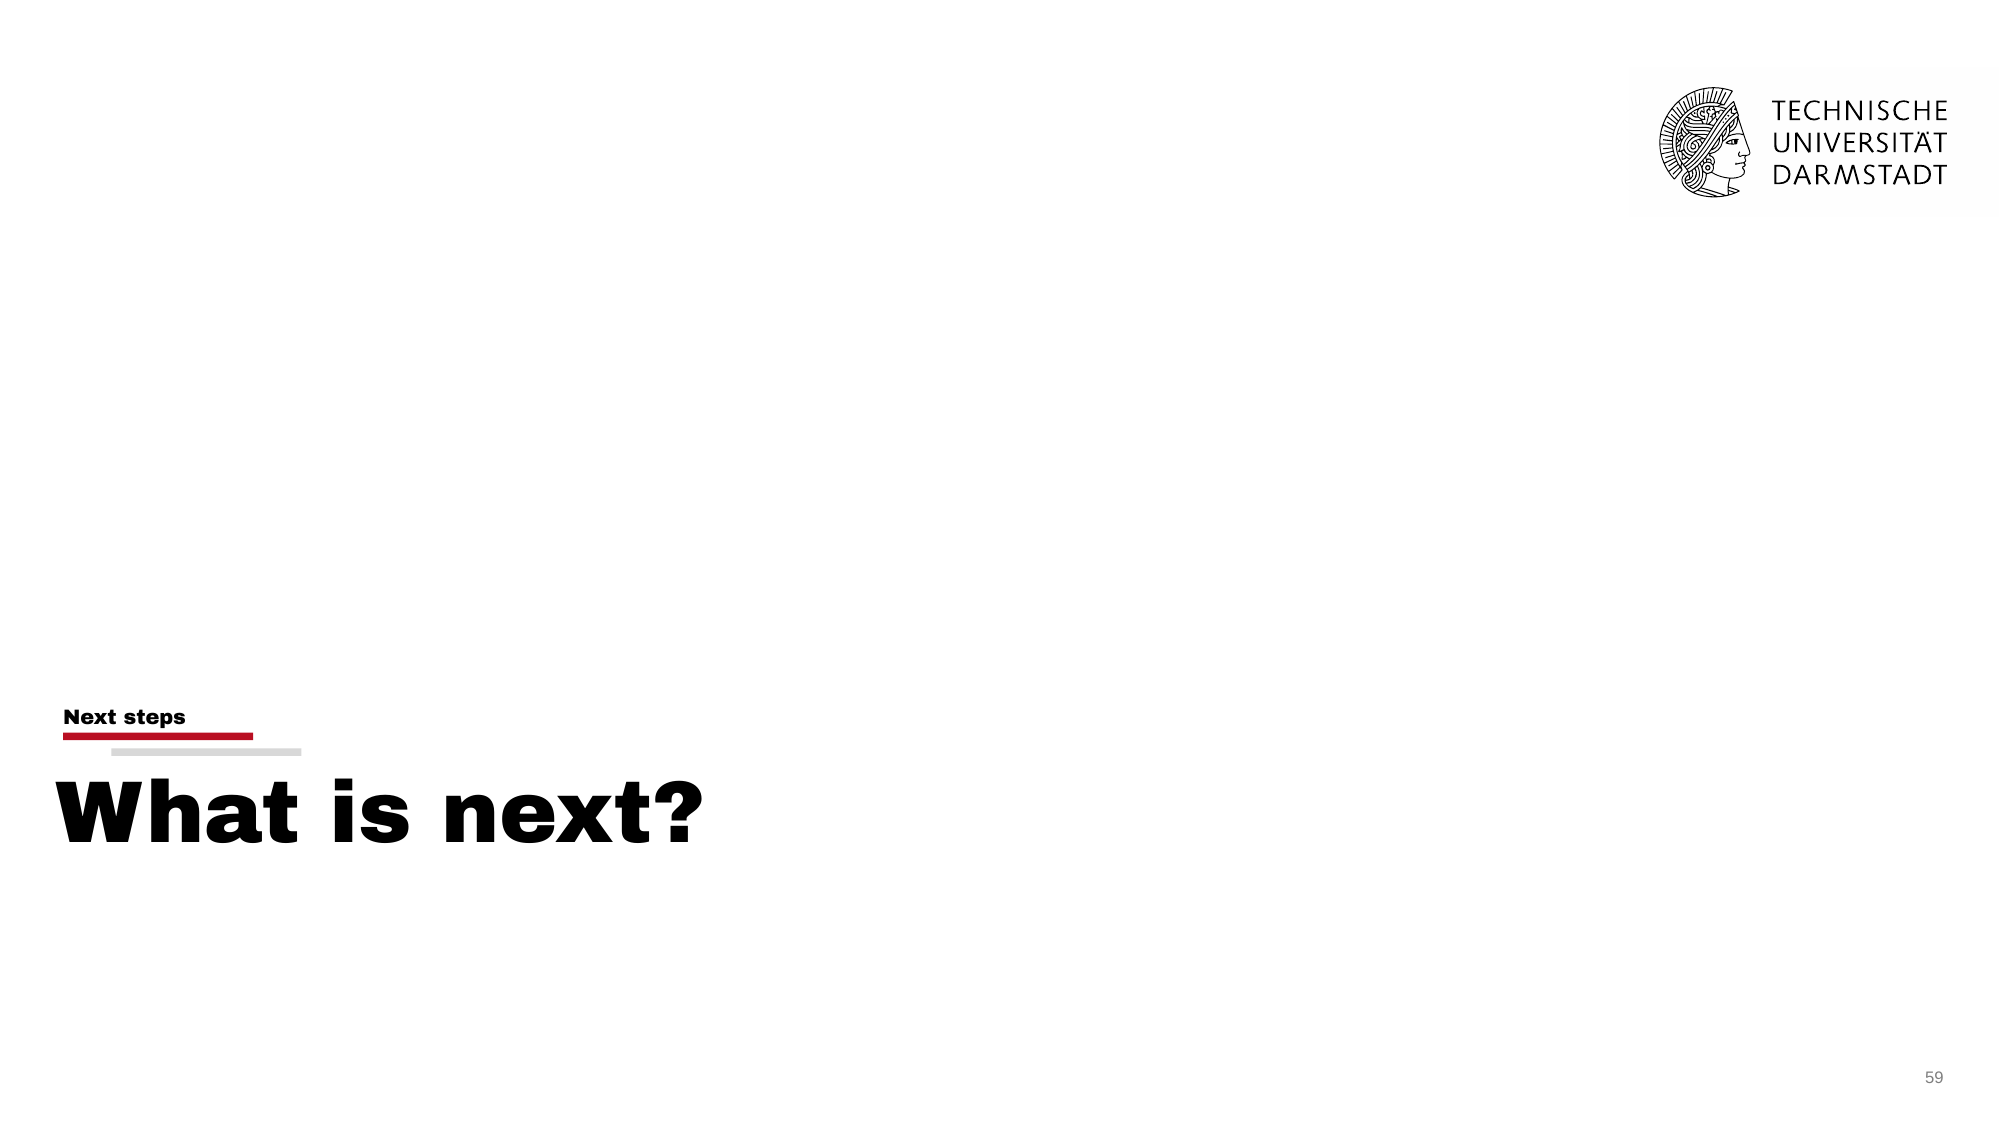

# Next steps
What is next?
59